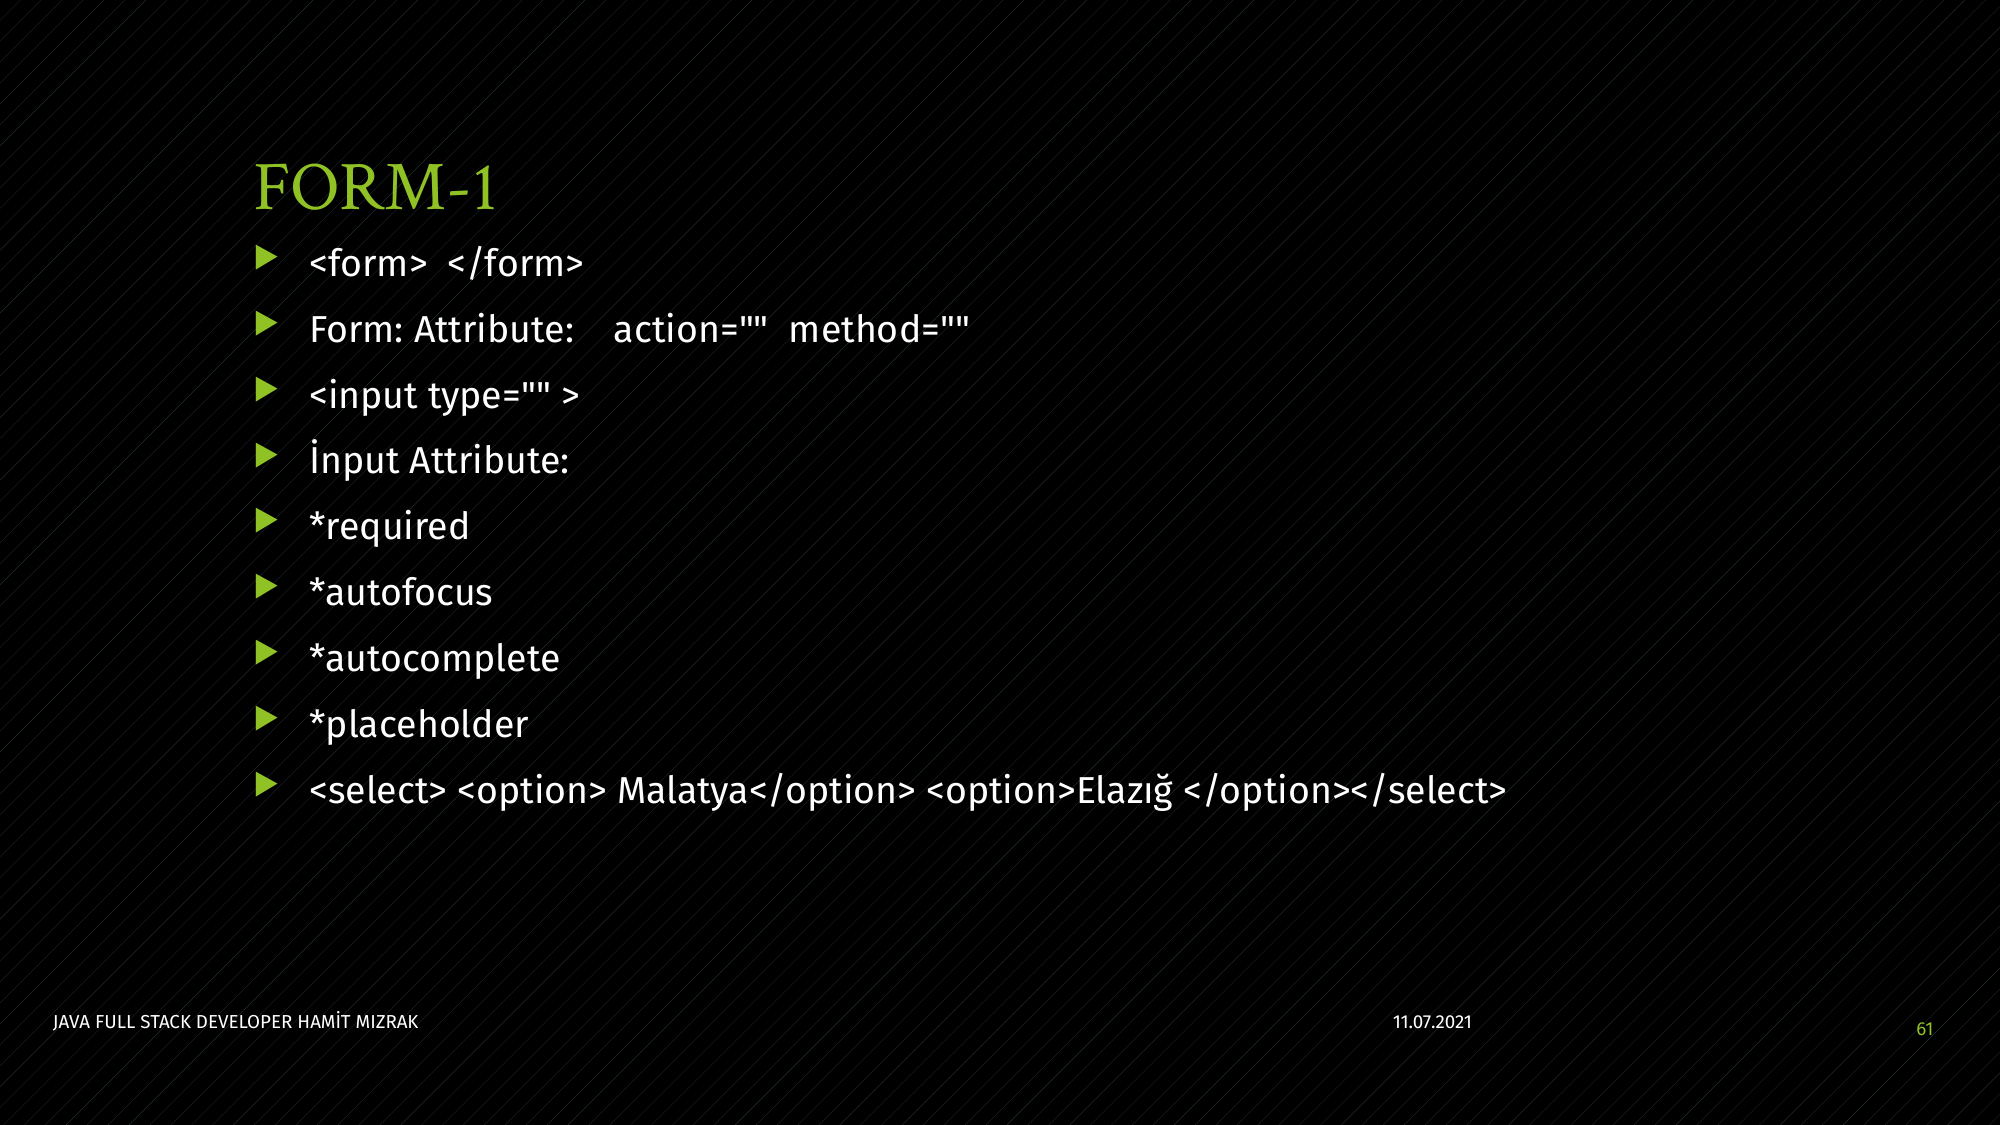

# FORM-1
<form>  </form>
Form: Attribute:    action=""  method=""
<input type="" >
İnput Attribute:
*required
*autofocus
*autocomplete
*placeholder
<select> <option> Malatya</option> <option>Elazığ </option></select>
JAVA FULL STACK DEVELOPER HAMİT MIZRAK
11.07.2021
61